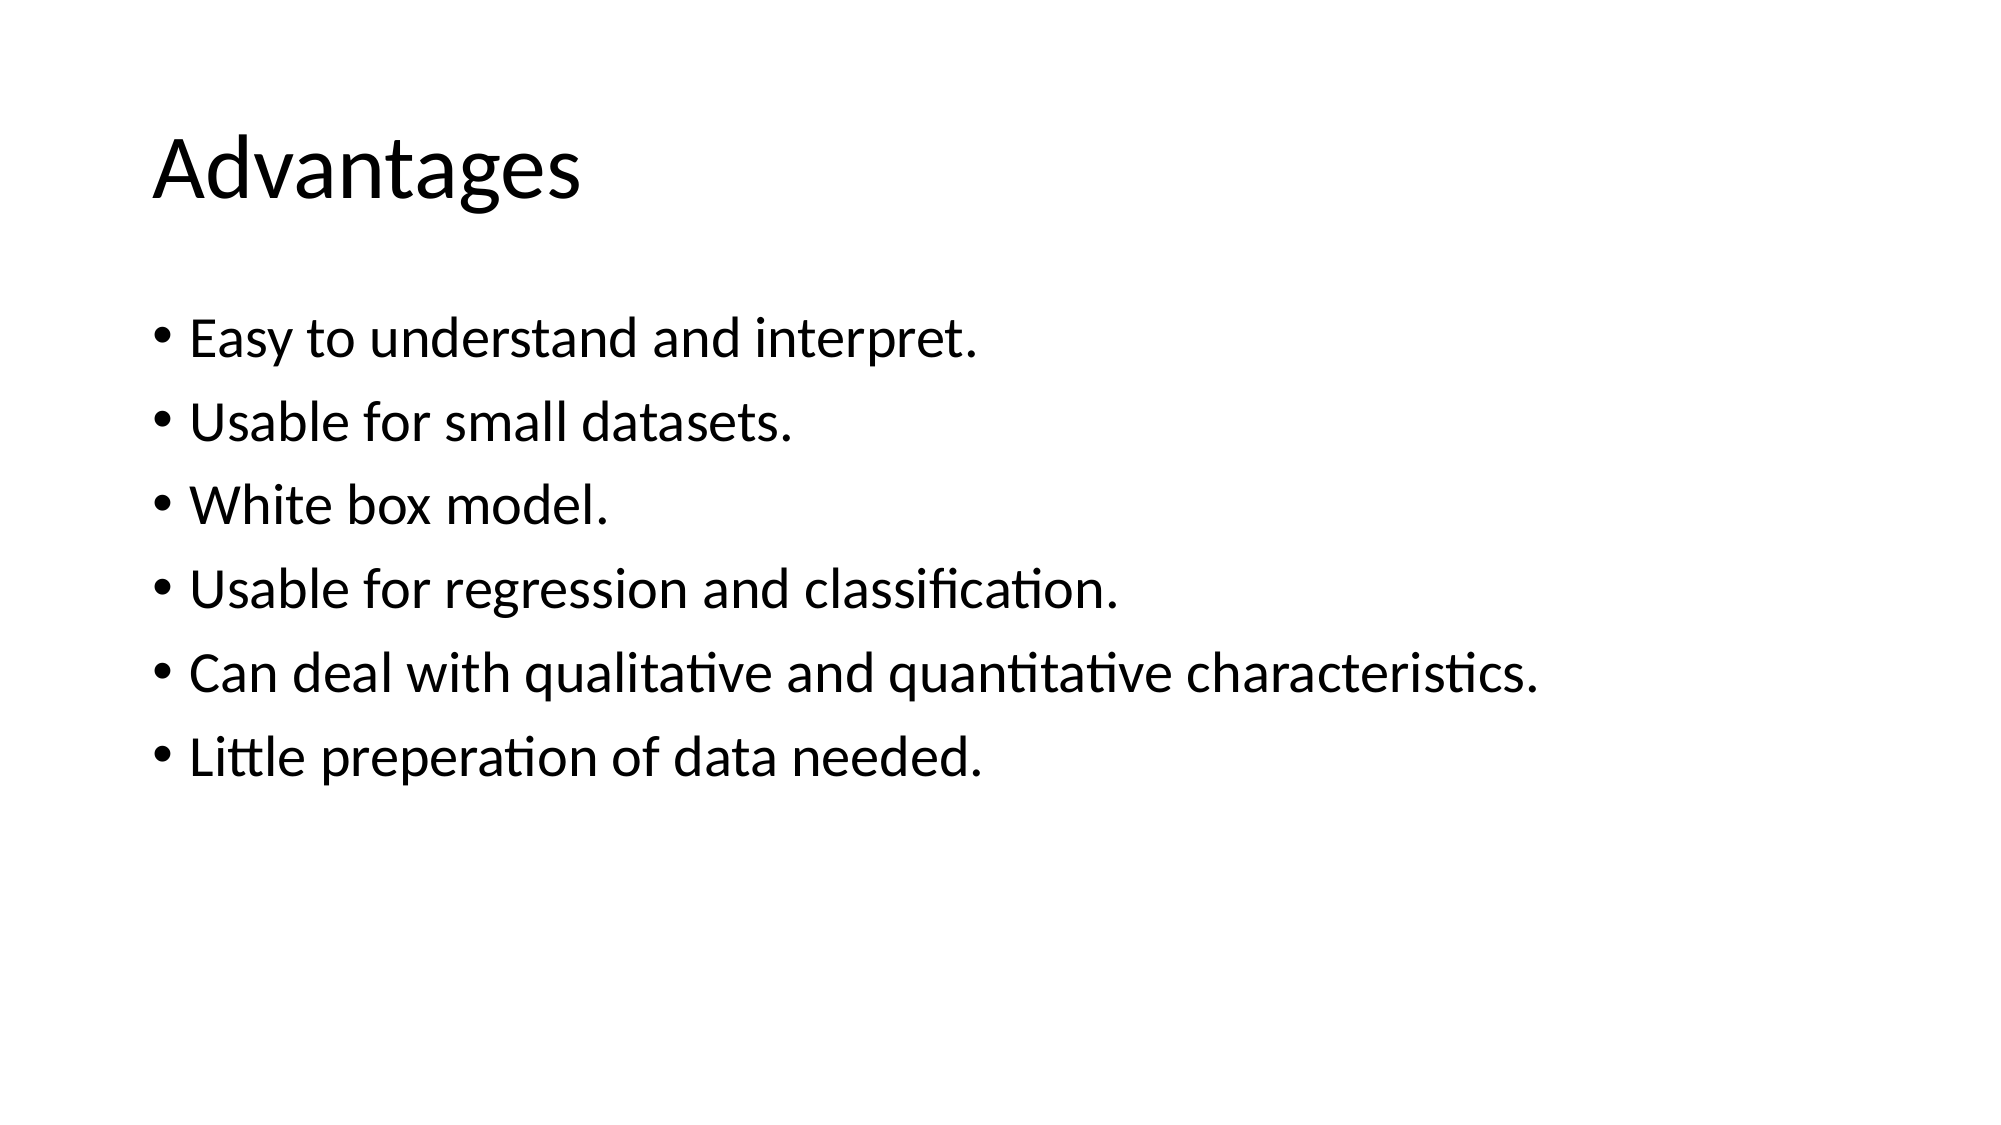

# Advantages
Easy to understand and interpret.
Usable for small datasets.
White box model.
Usable for regression and classification.
Can deal with qualitative and quantitative characteristics.
Little preperation of data needed.